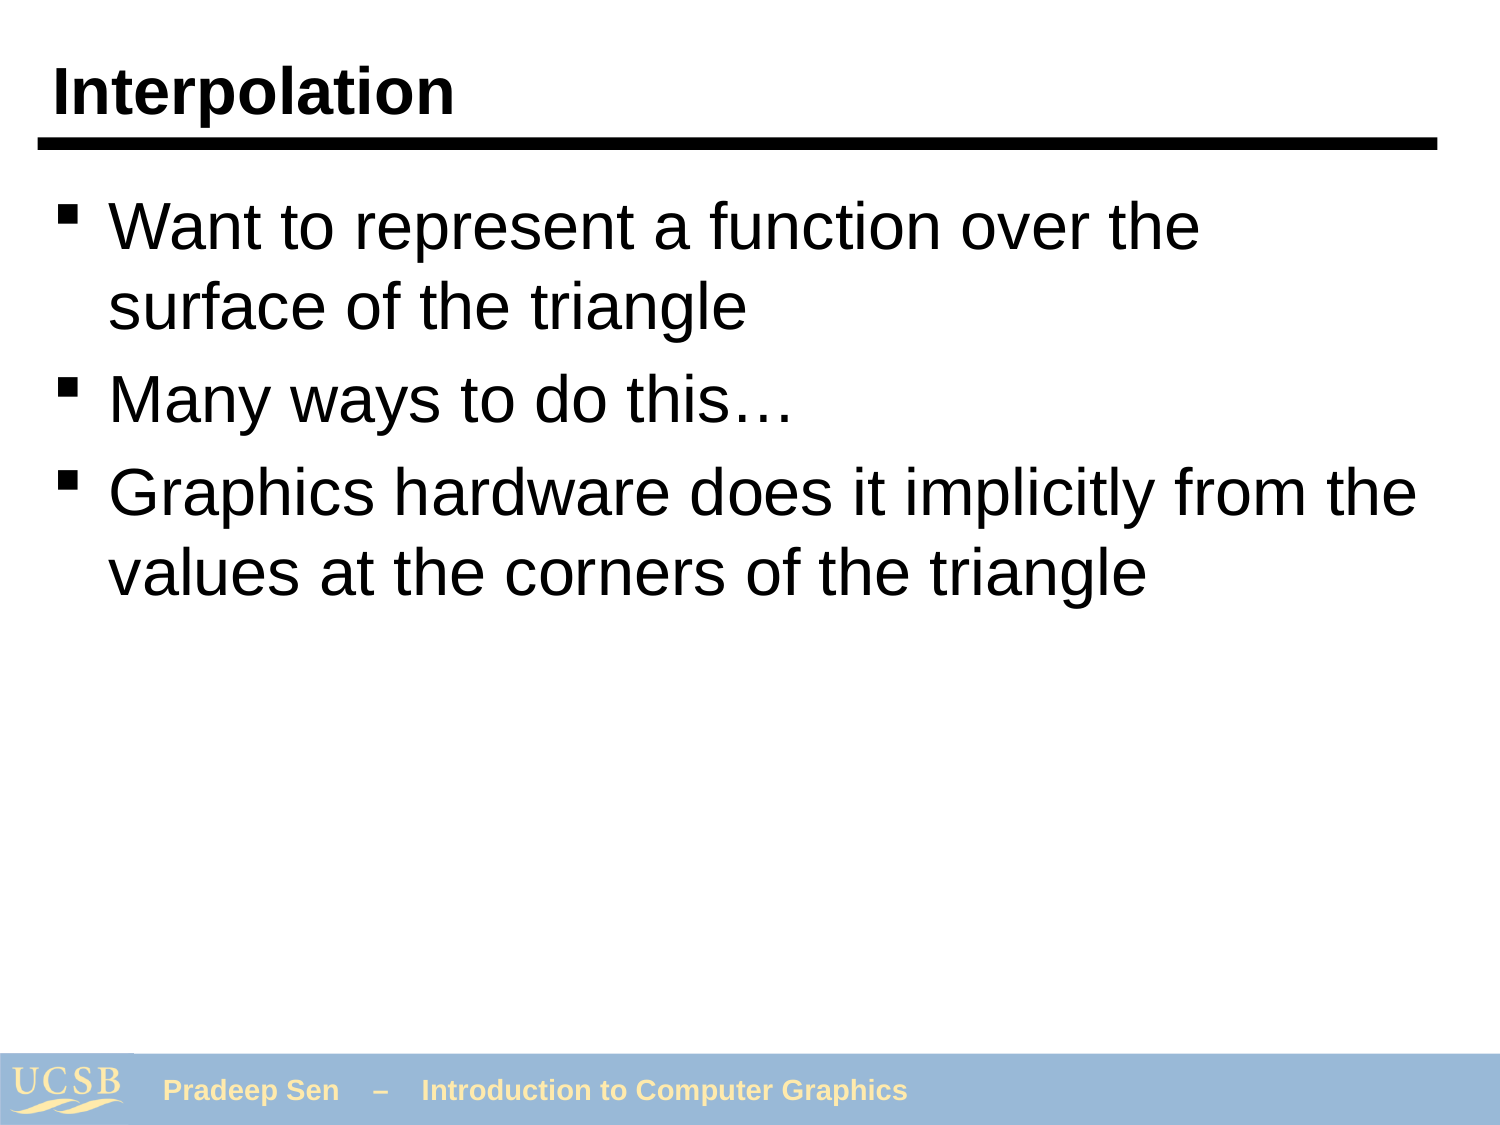

# Interpolation
Want to represent a function over the surface of the triangle
Many ways to do this…
Graphics hardware does it implicitly from the values at the corners of the triangle